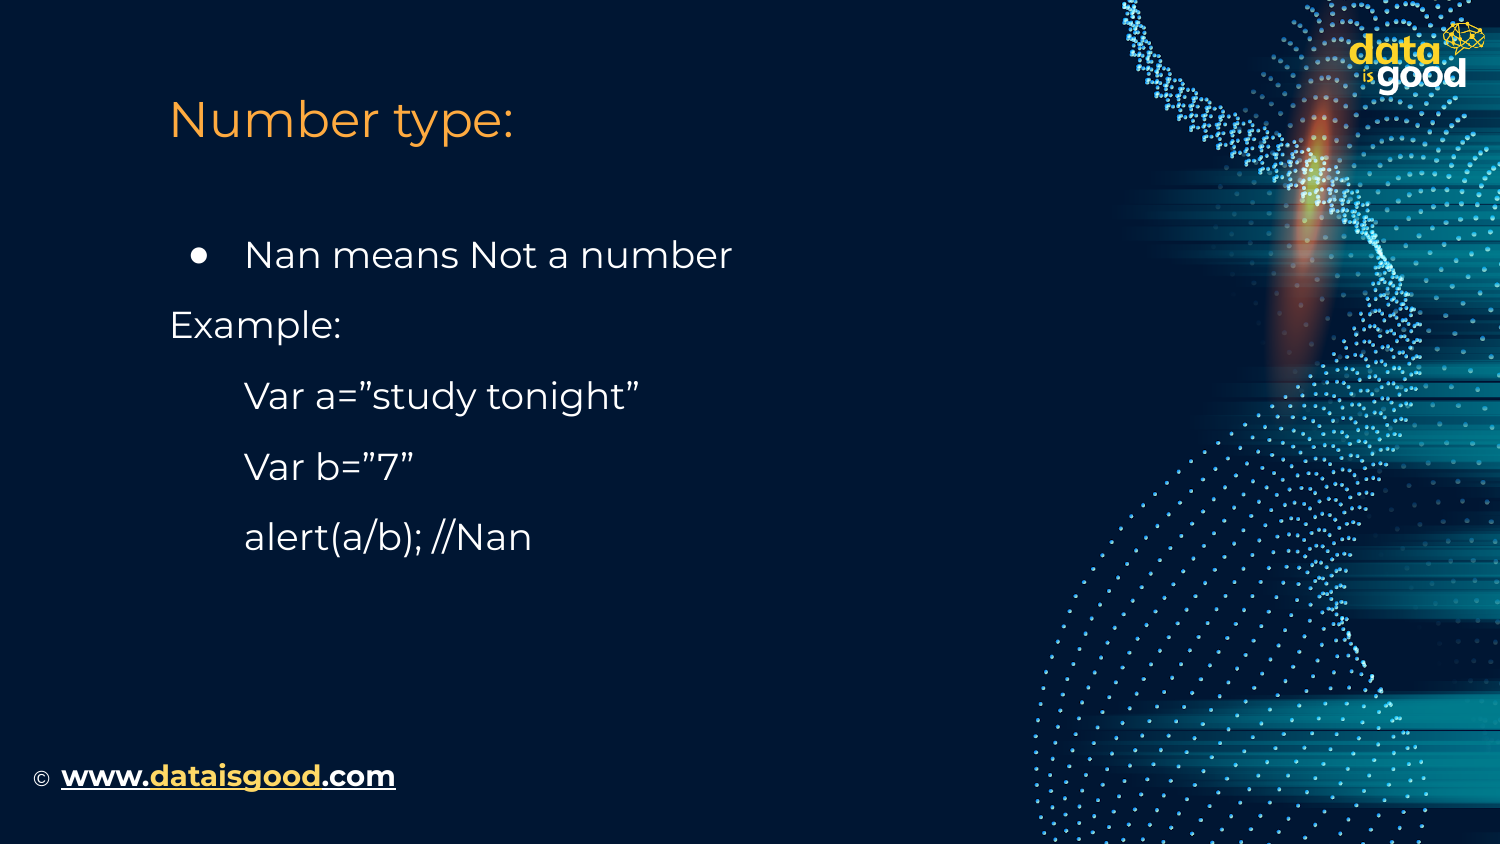

# Number type:
Nan means Not a number
Example:
Var a=”study tonight”
Var b=”7”
alert(a/b); //Nan